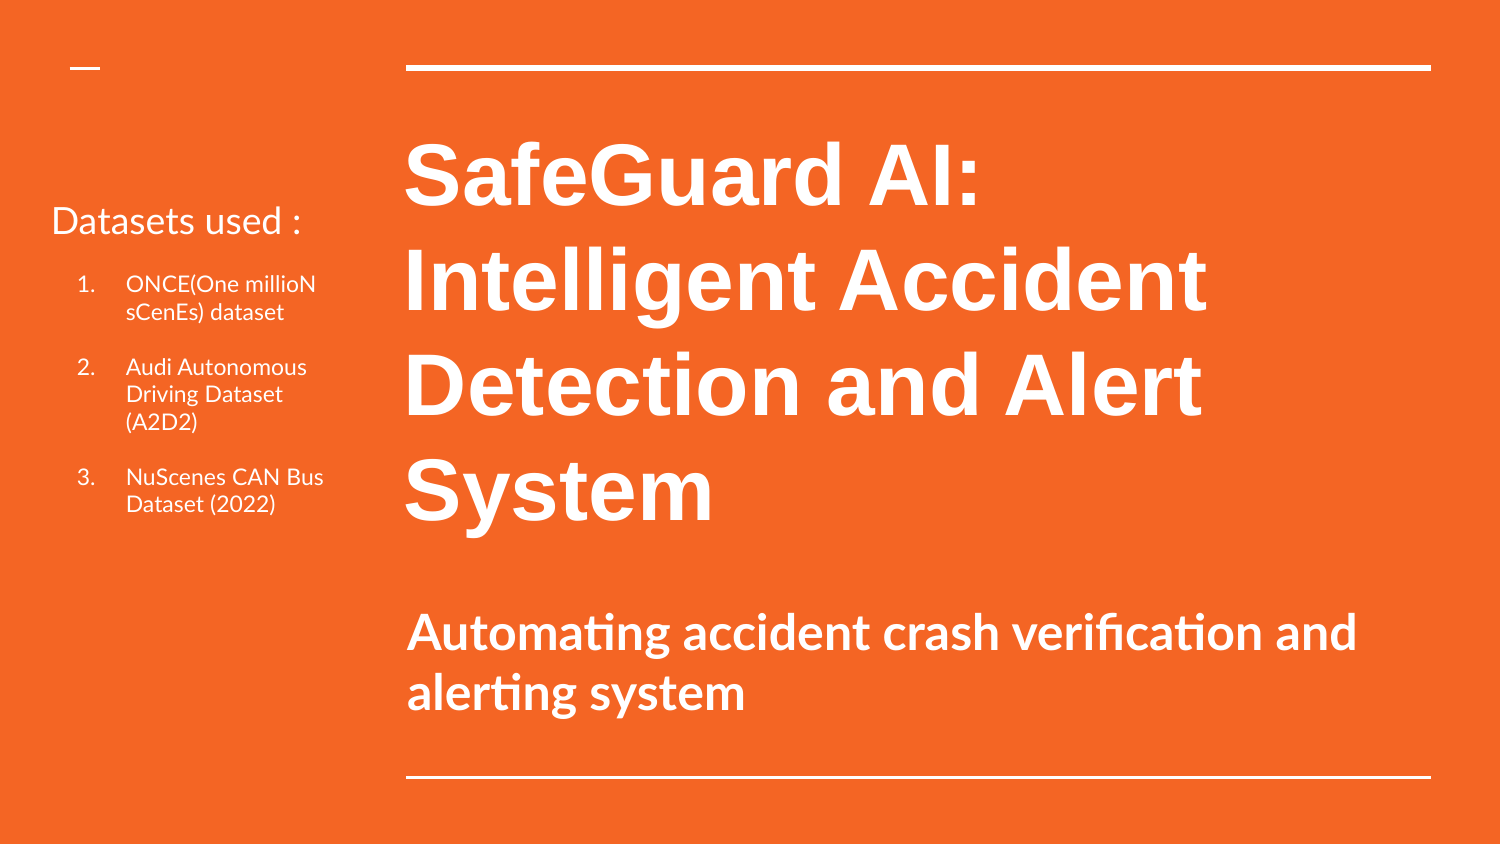

# SafeGuard AI: Intelligent Accident Detection and Alert System
Datasets used :

ONCE(One millioN sCenEs) dataset

Audi Autonomous Driving Dataset (A2D2)

NuScenes CAN Bus
Dataset (2022)
Automating accident crash verification and alerting system